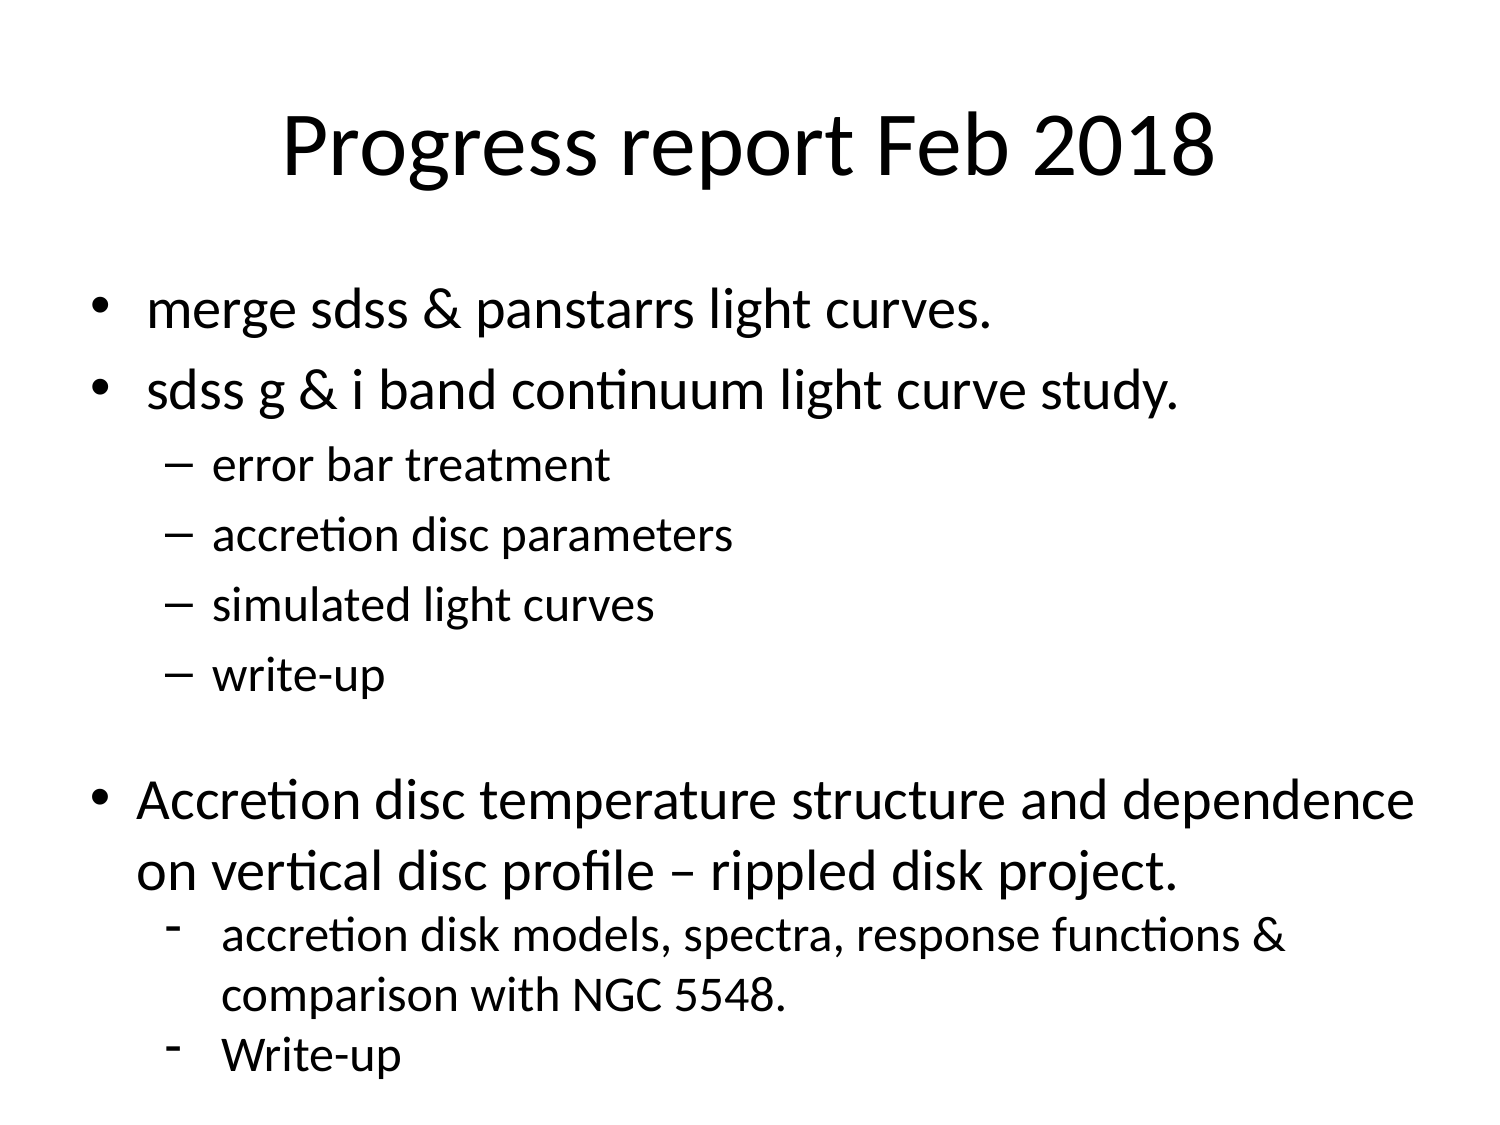

# Progress report Feb 2018
merge sdss & panstarrs light curves.
sdss g & i band continuum light curve study.
error bar treatment
accretion disc parameters
simulated light curves
write-up

Accretion disc temperature structure and dependence on vertical disc profile – rippled disk project.
accretion disk models, spectra, response functions & comparison with NGC 5548.
Write-up